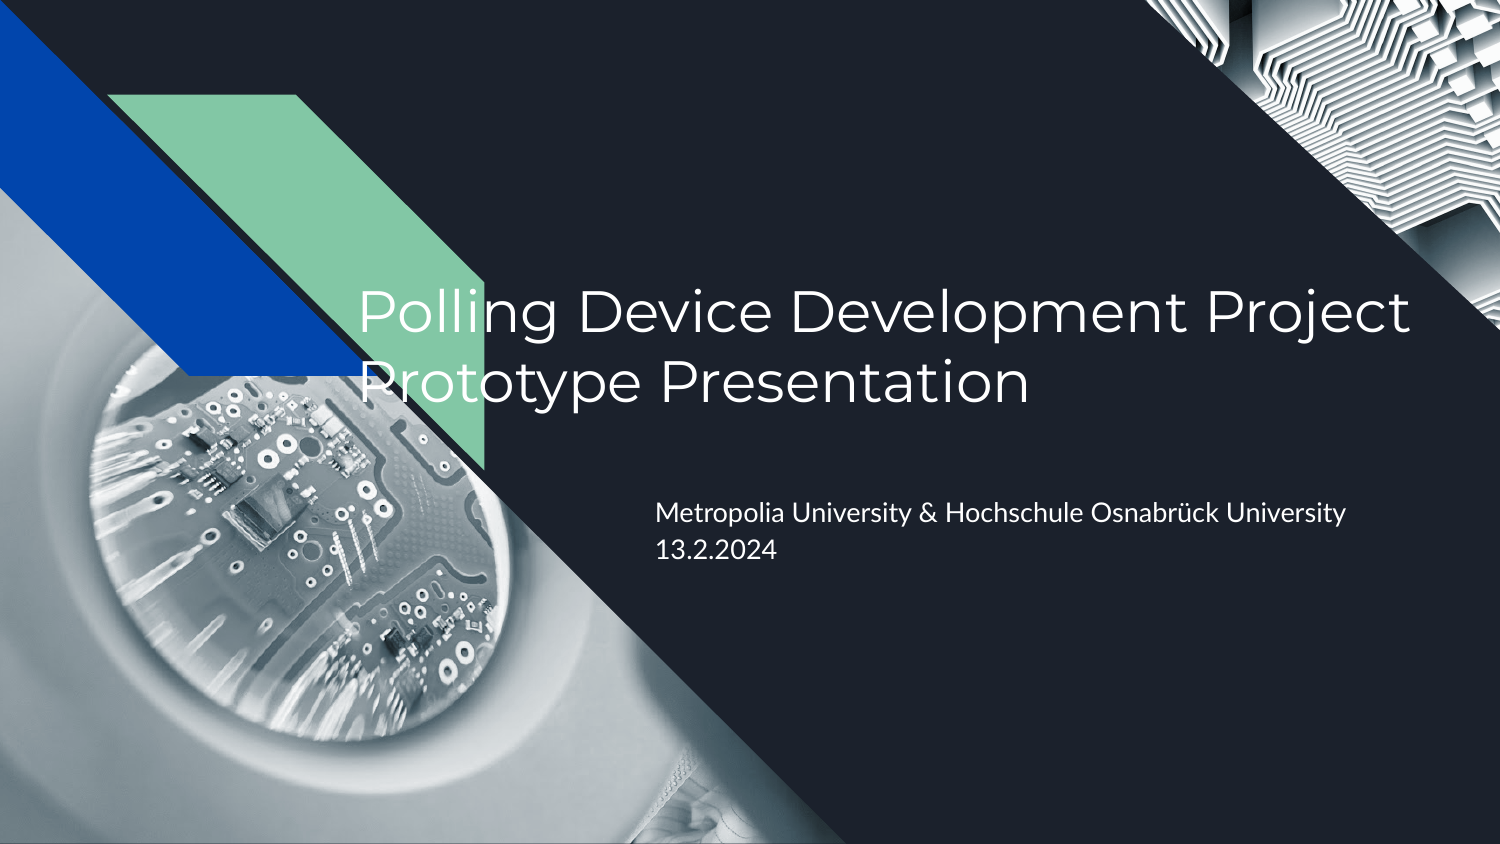

# Polling Device Development Project
Prototype Presentation
Metropolia University & Hochschule Osnabrück University
13.2.2024